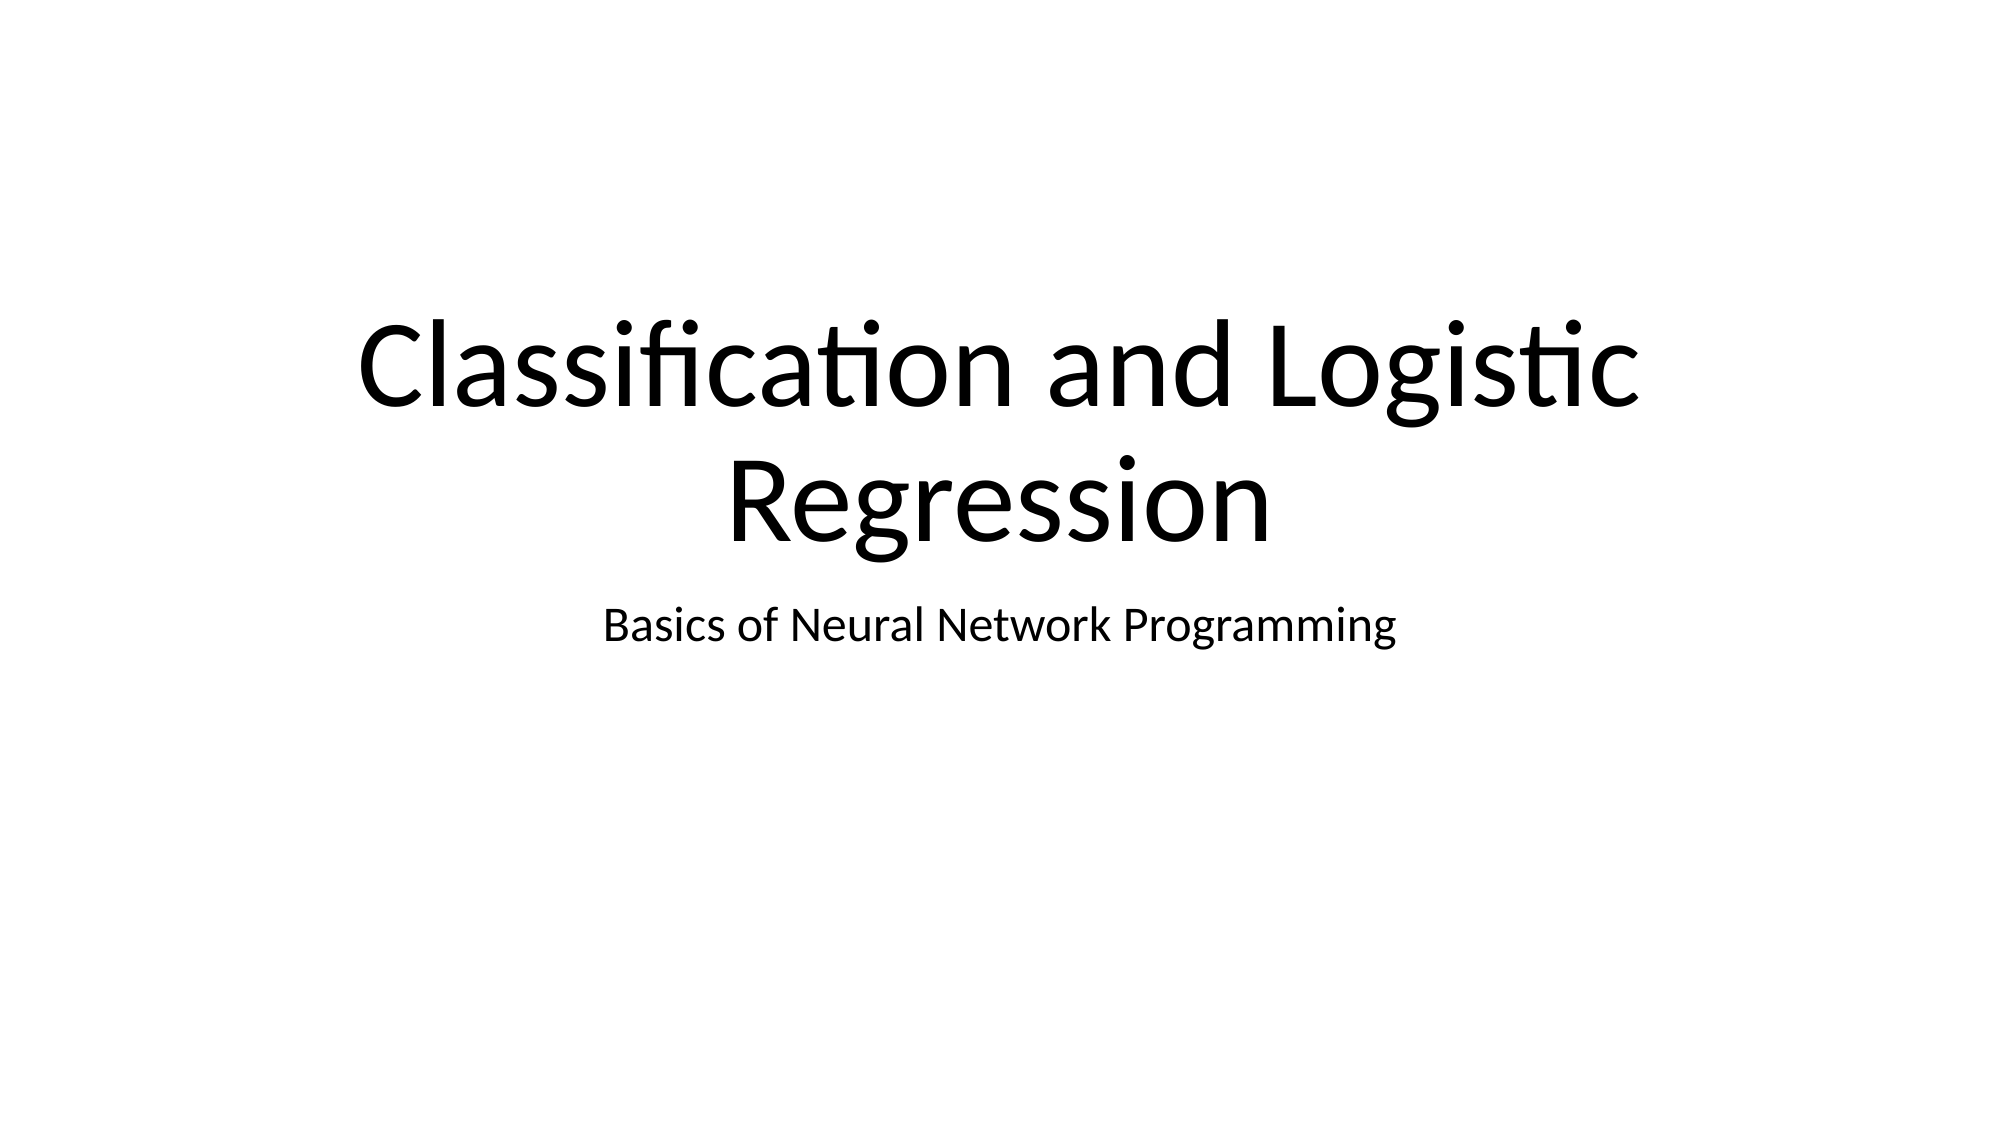

# Classification and Logistic Regression
Basics of Neural Network Programming